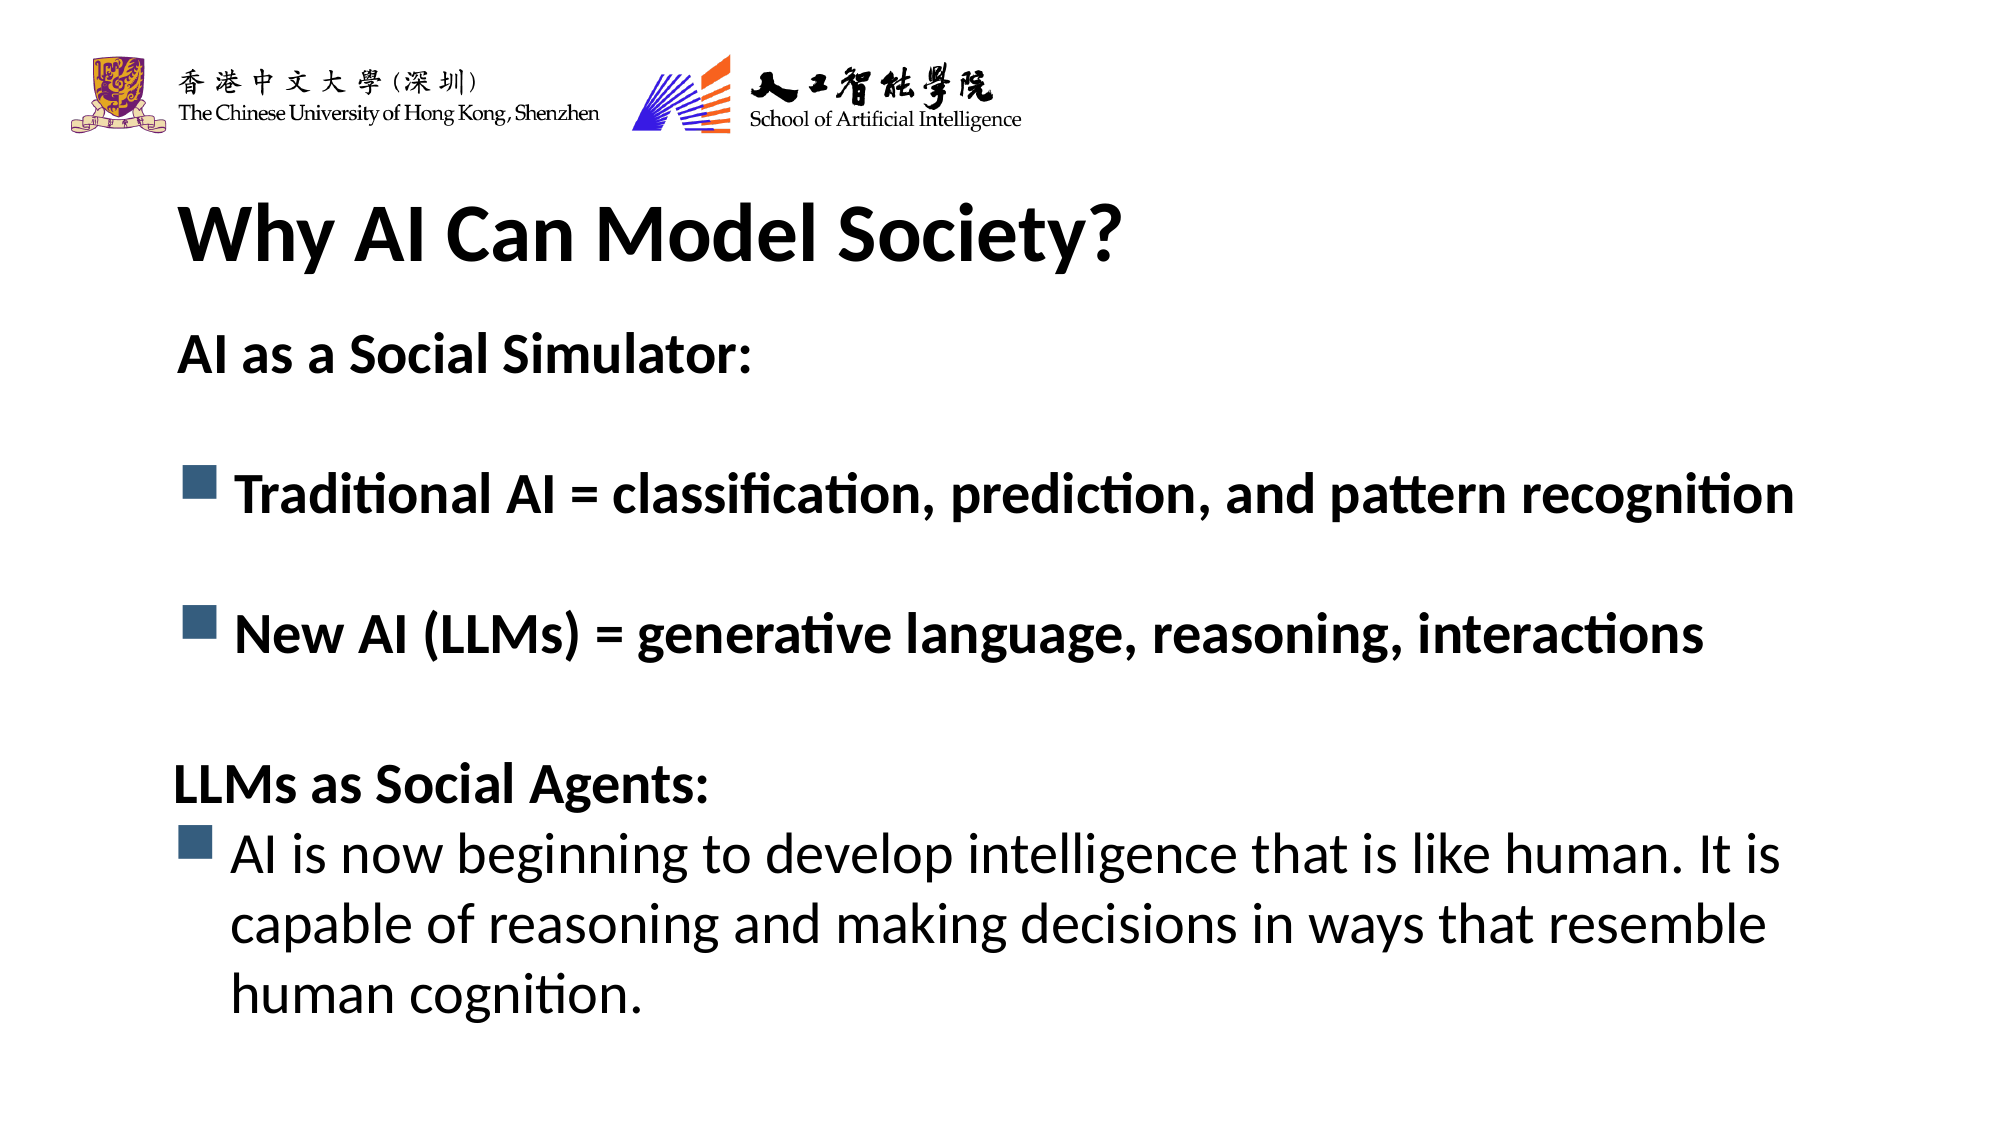

Why AI Can Model Society?
AI as a Social Simulator:

Traditional AI = classification, prediction, and pattern recognition

New AI (LLMs) = generative language, reasoning, interactions
LLMs as Social Agents:
AI is now beginning to develop intelligence that is like human. It is capable of reasoning and making decisions in ways that resemble human cognition.